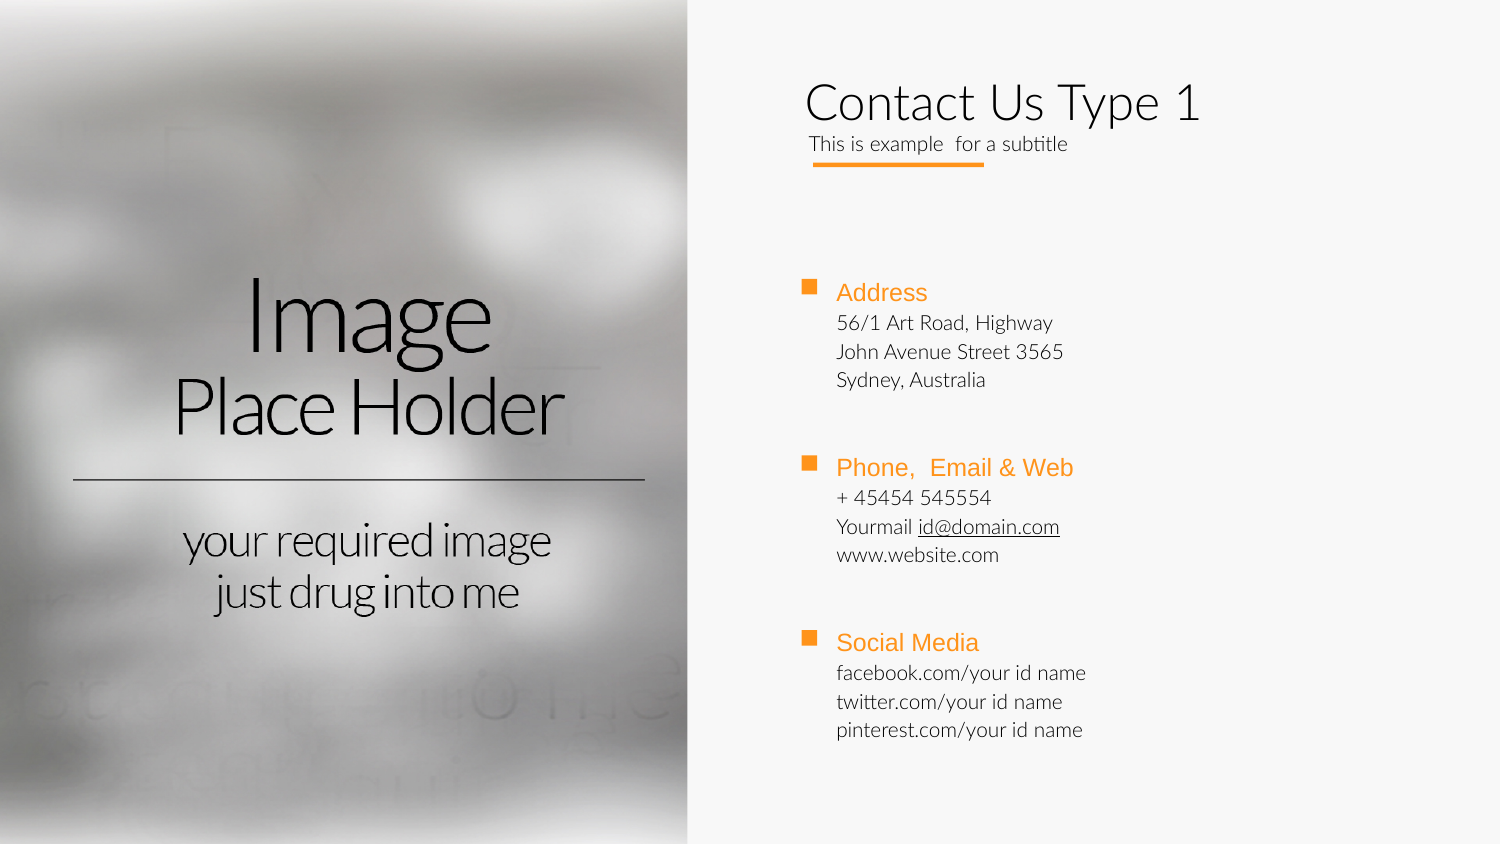

Contact Us Type 1
This is example  for a subtitle

Address
56/1 Art Road, Highway
John Avenue Street 3565
Sydney, Australia

Phone,  Email & Web
+ 45454 545554
Yourmail id@domain.com
www.website.com

Social Media
facebook.com/your id name
twitter.com/your id name
pinterest.com/your id name